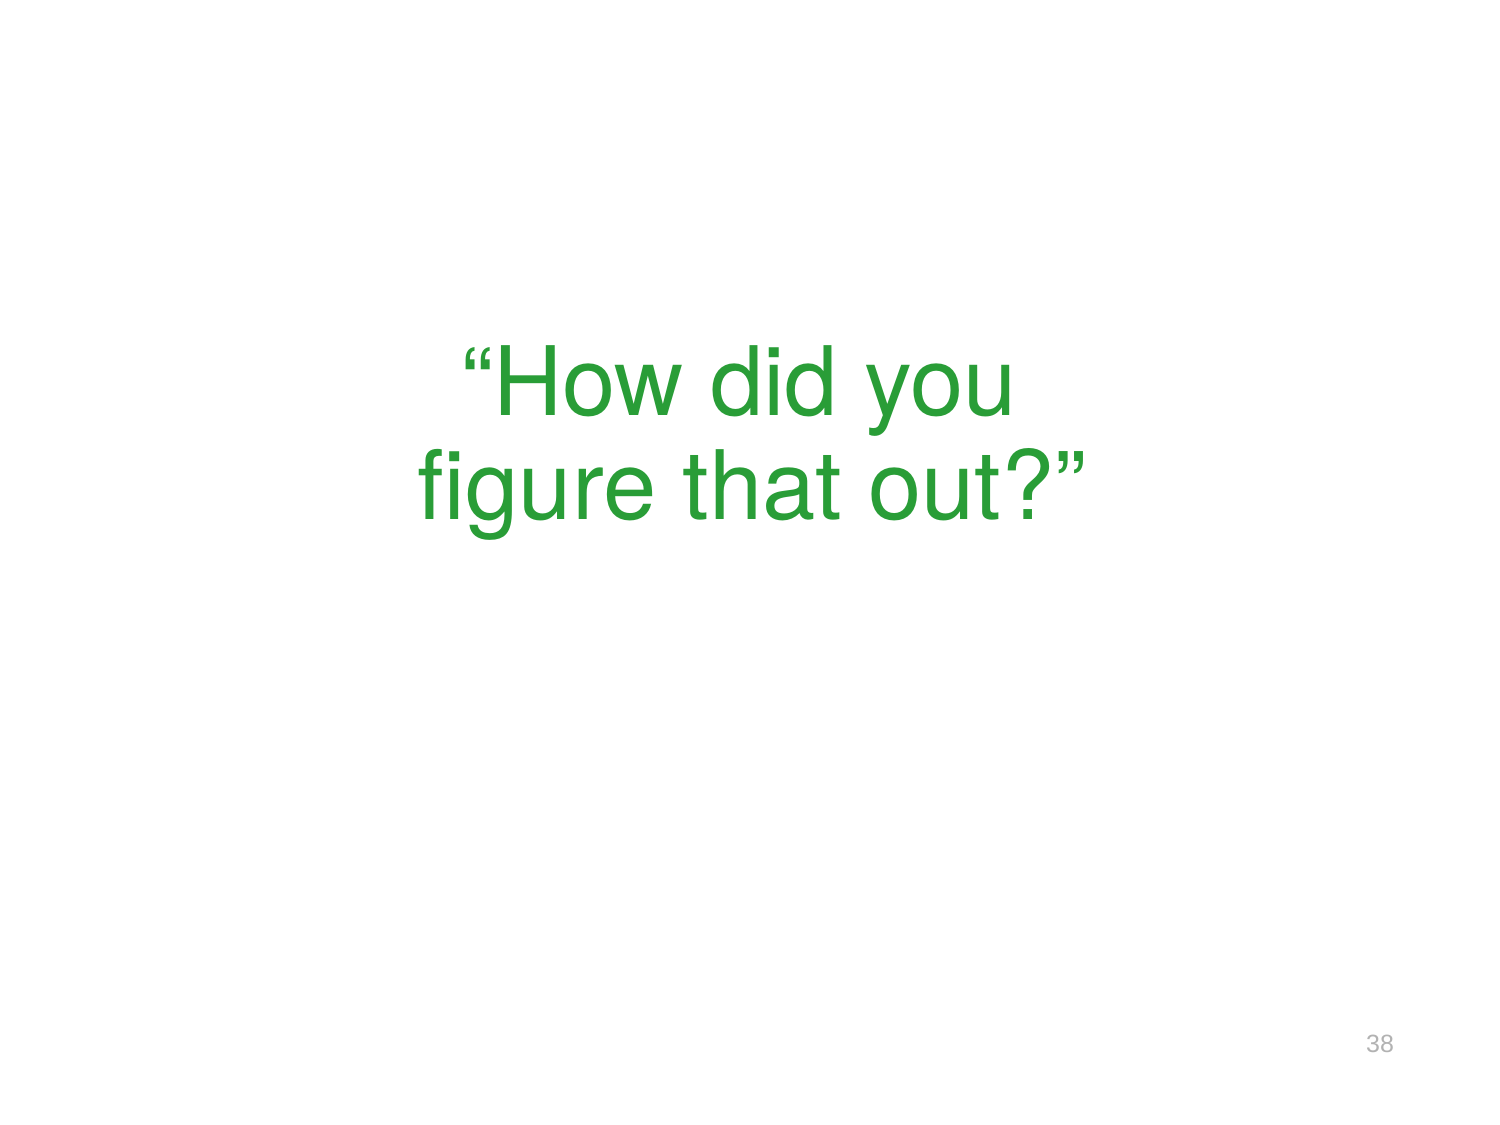

# “How did you figure that out?”
38